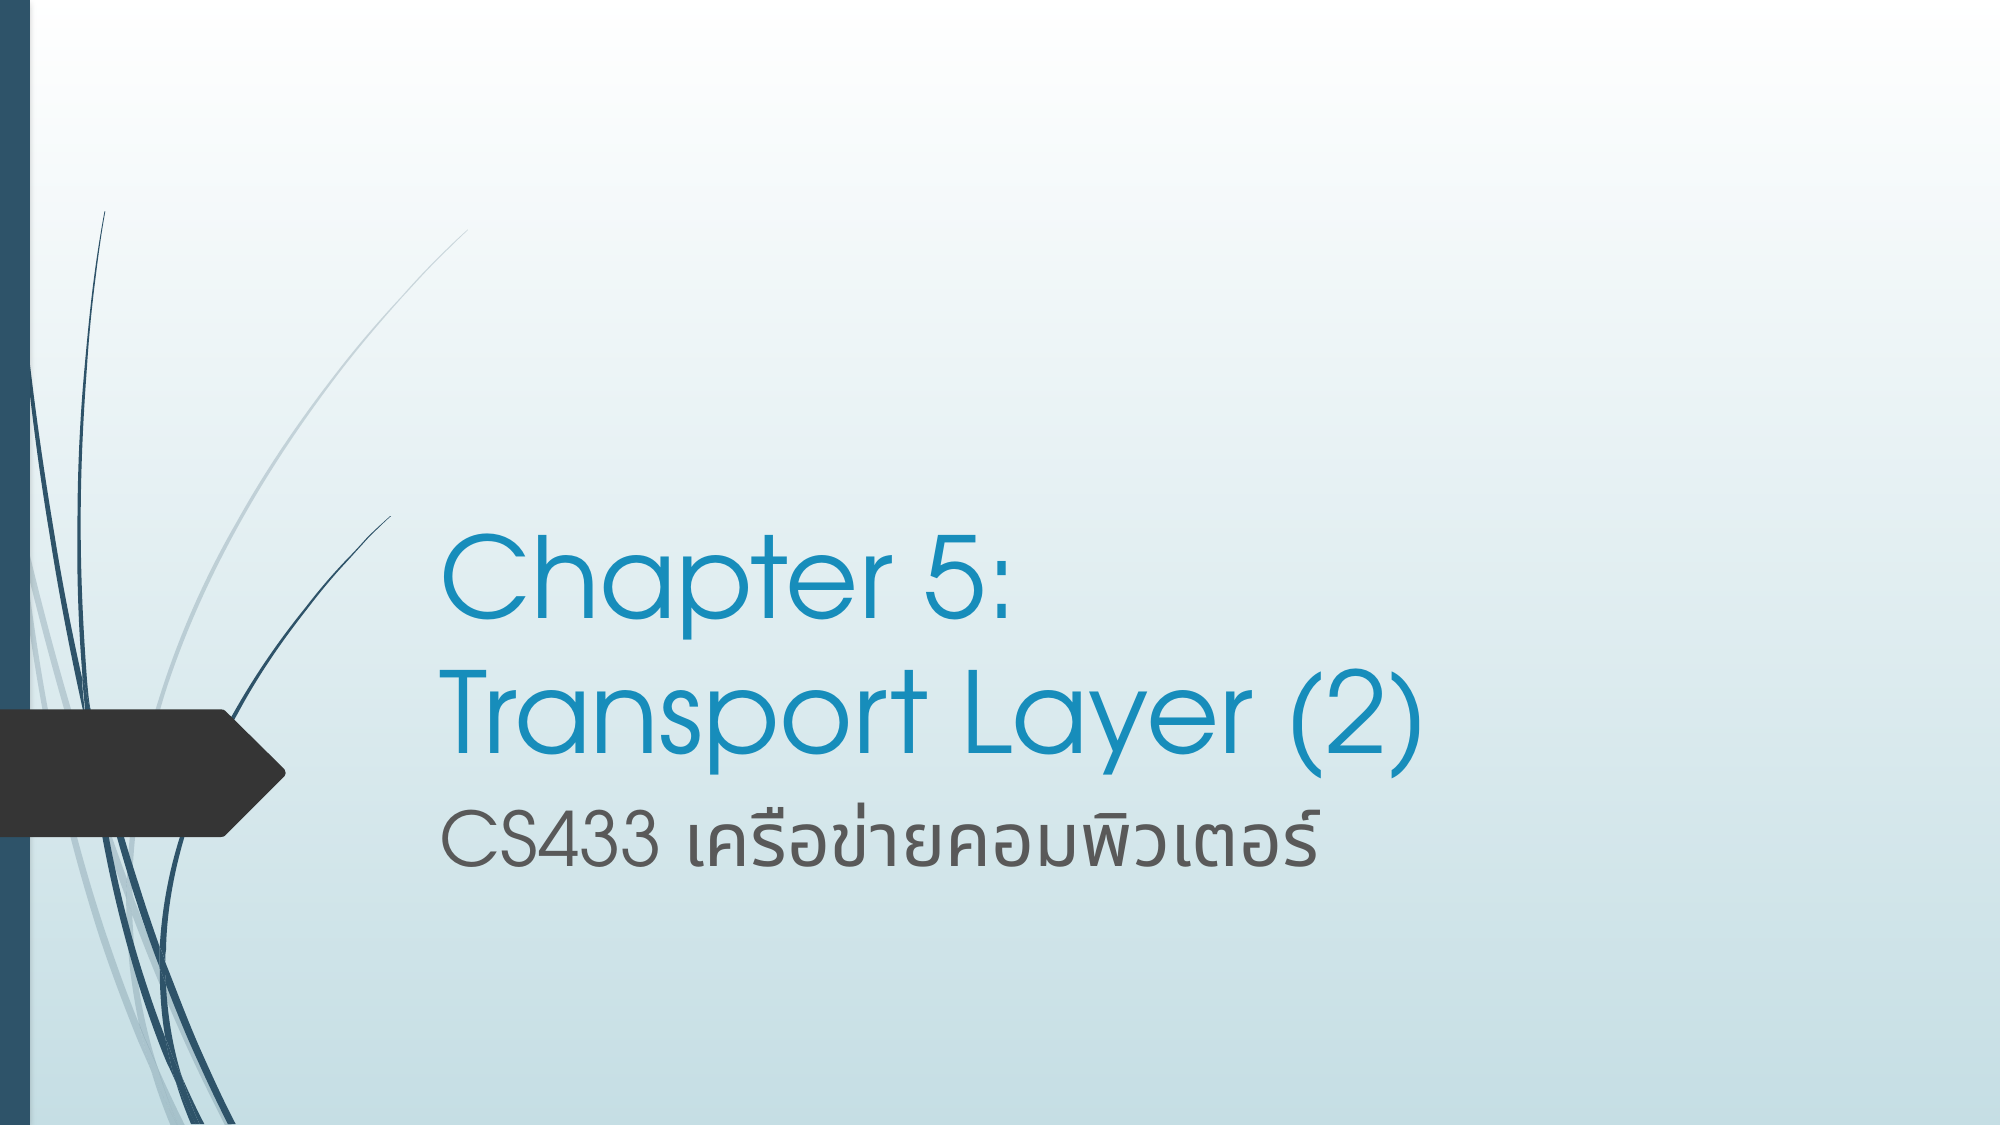

# Chapter 5: Transport Layer (2)
CS433 เครือข่ายคอมพิวเตอร์